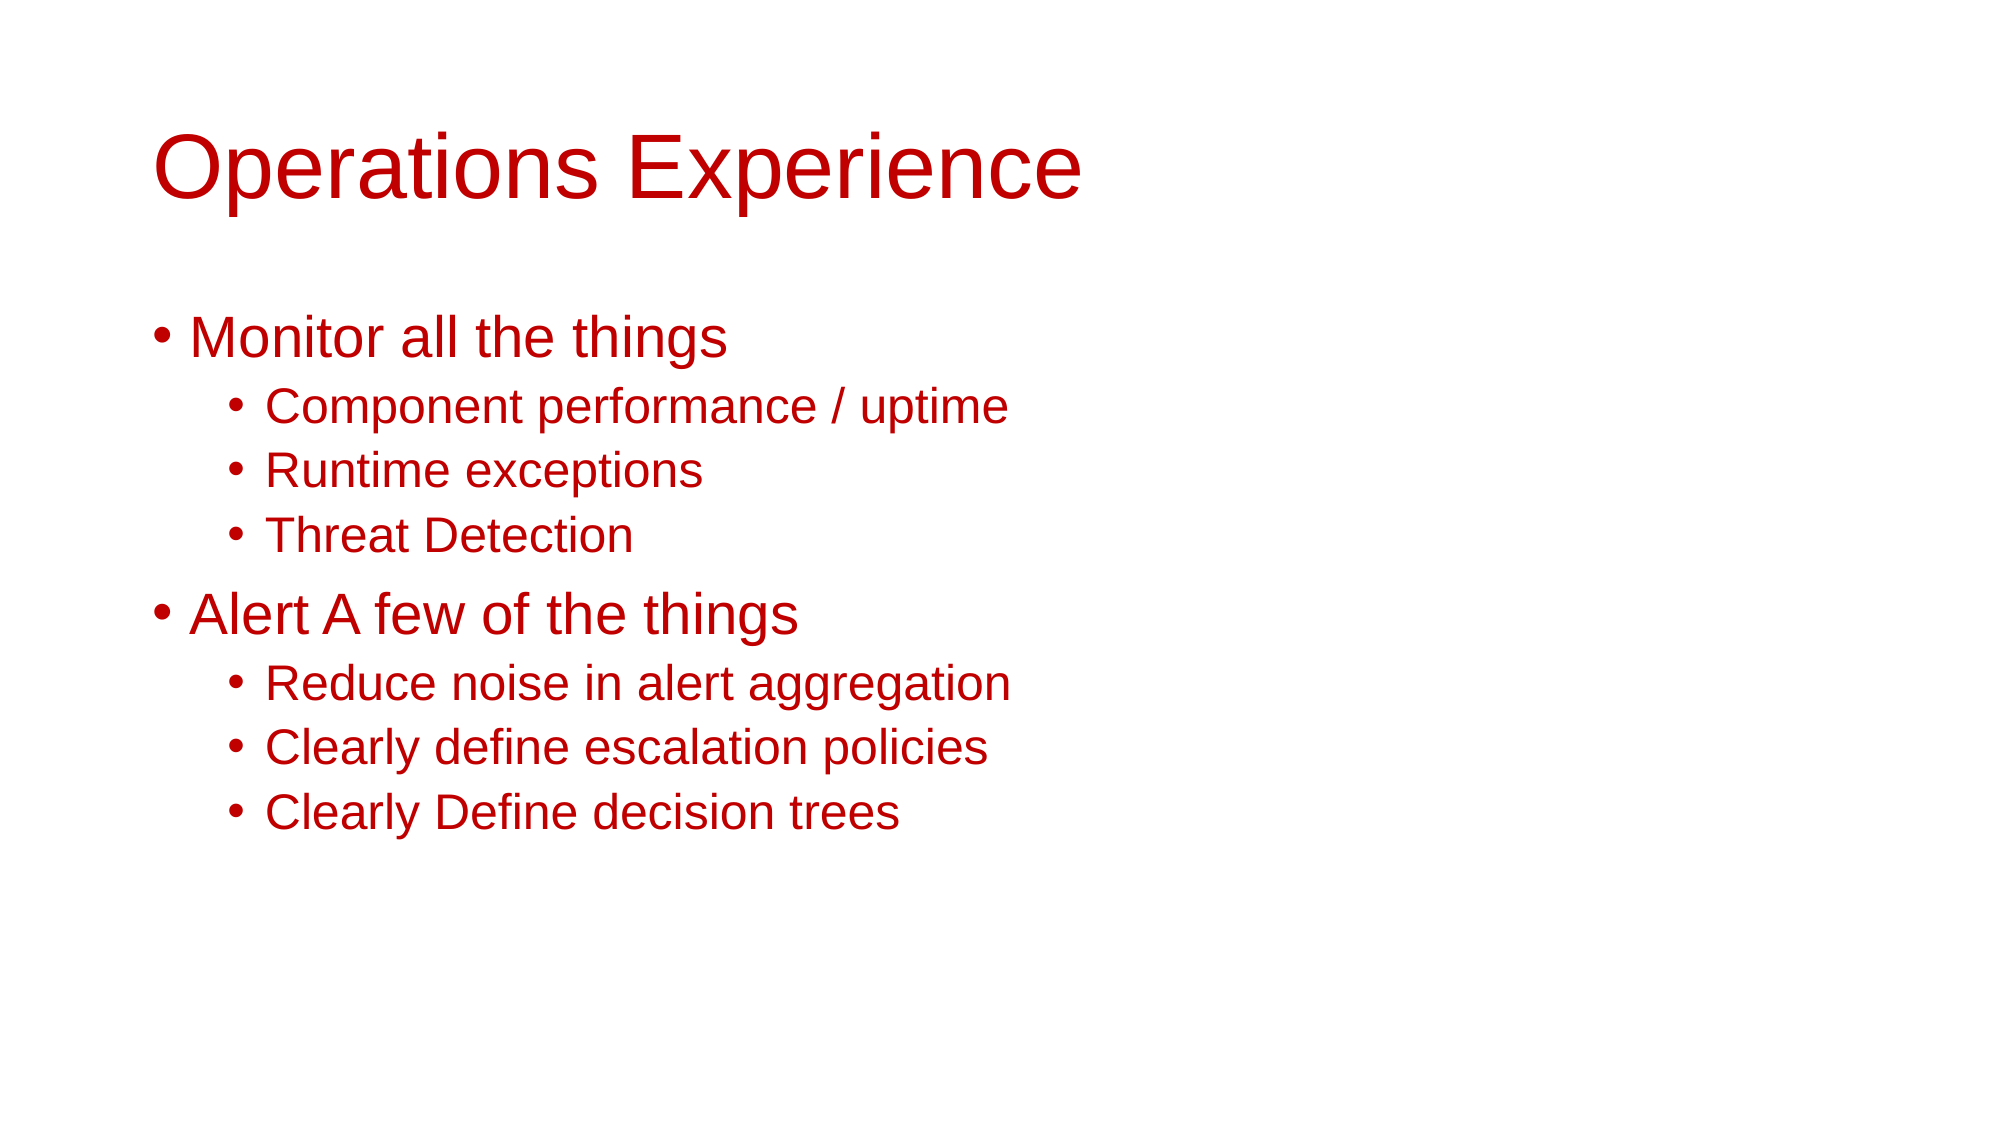

# Operations Experience
Monitor all the things
Component performance / uptime
Runtime exceptions
Threat Detection
Alert A few of the things
Reduce noise in alert aggregation
Clearly define escalation policies
Clearly Define decision trees